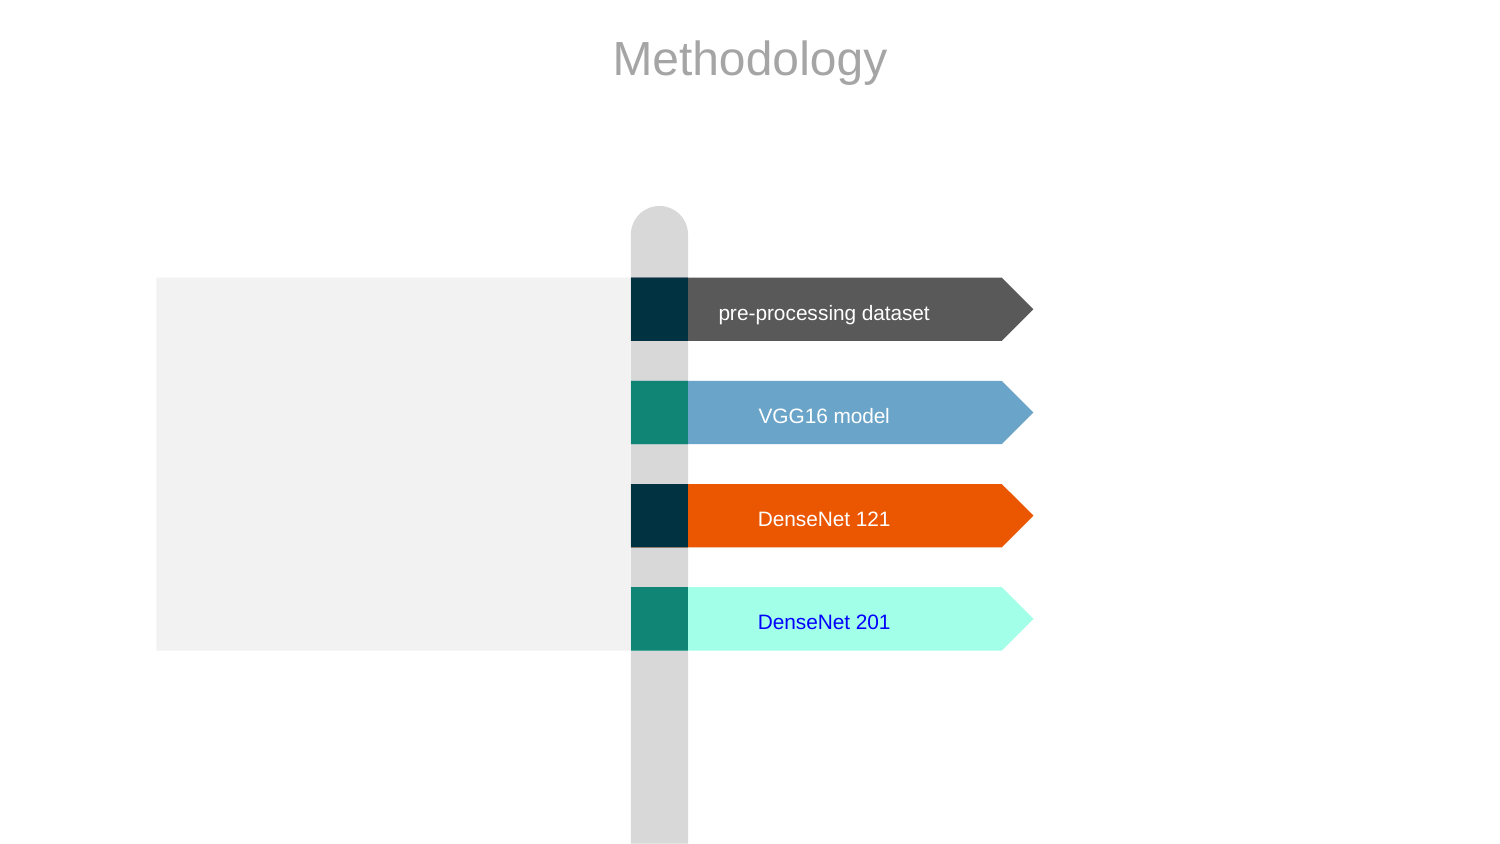

Methodology

pre-processing dataset
VGG16 model

DenseNet 121

DenseNet 201